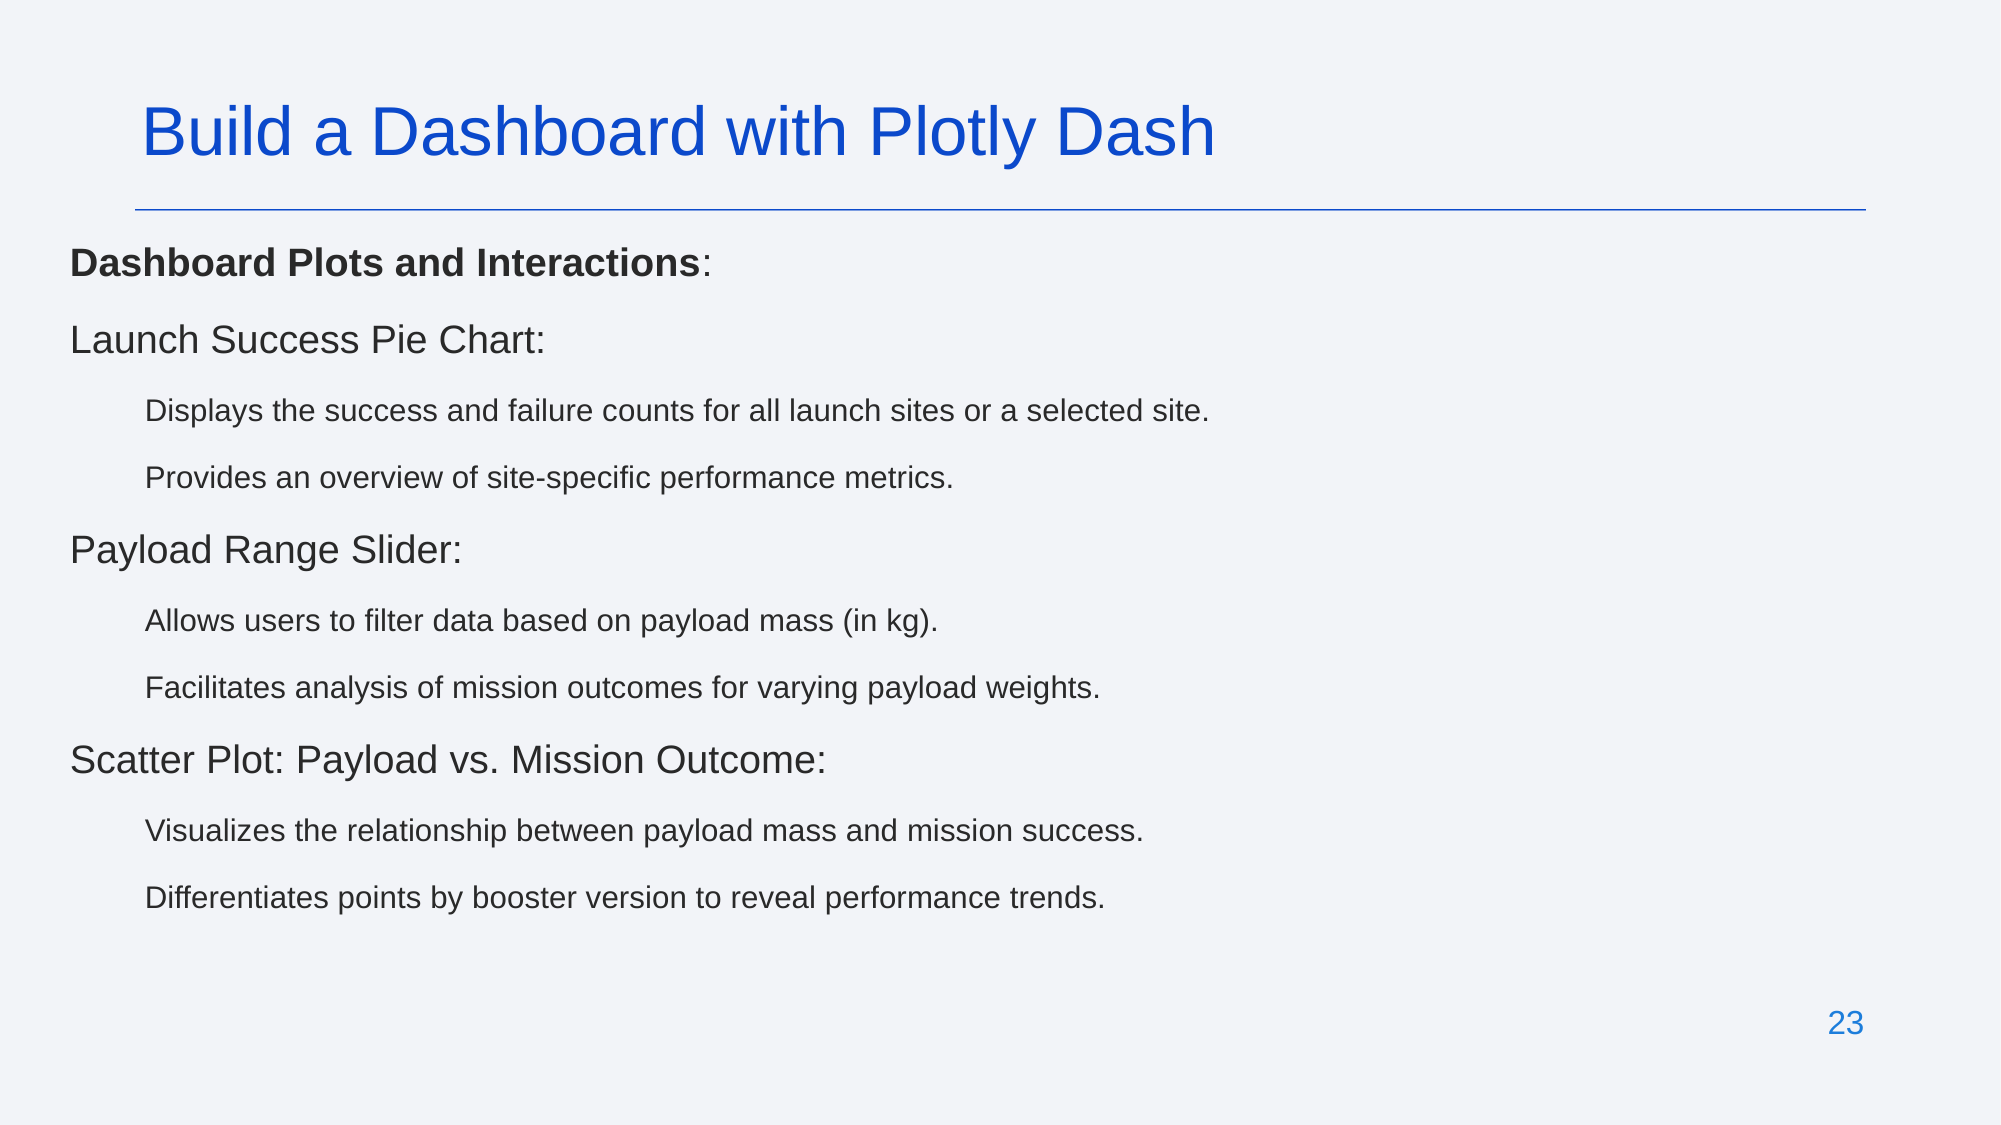

Build a Dashboard with Plotly Dash
Dashboard Plots and Interactions:
Launch Success Pie Chart:
Displays the success and failure counts for all launch sites or a selected site.
Provides an overview of site-specific performance metrics.
Payload Range Slider:
Allows users to filter data based on payload mass (in kg).
Facilitates analysis of mission outcomes for varying payload weights.
Scatter Plot: Payload vs. Mission Outcome:
Visualizes the relationship between payload mass and mission success.
Differentiates points by booster version to reveal performance trends.
23